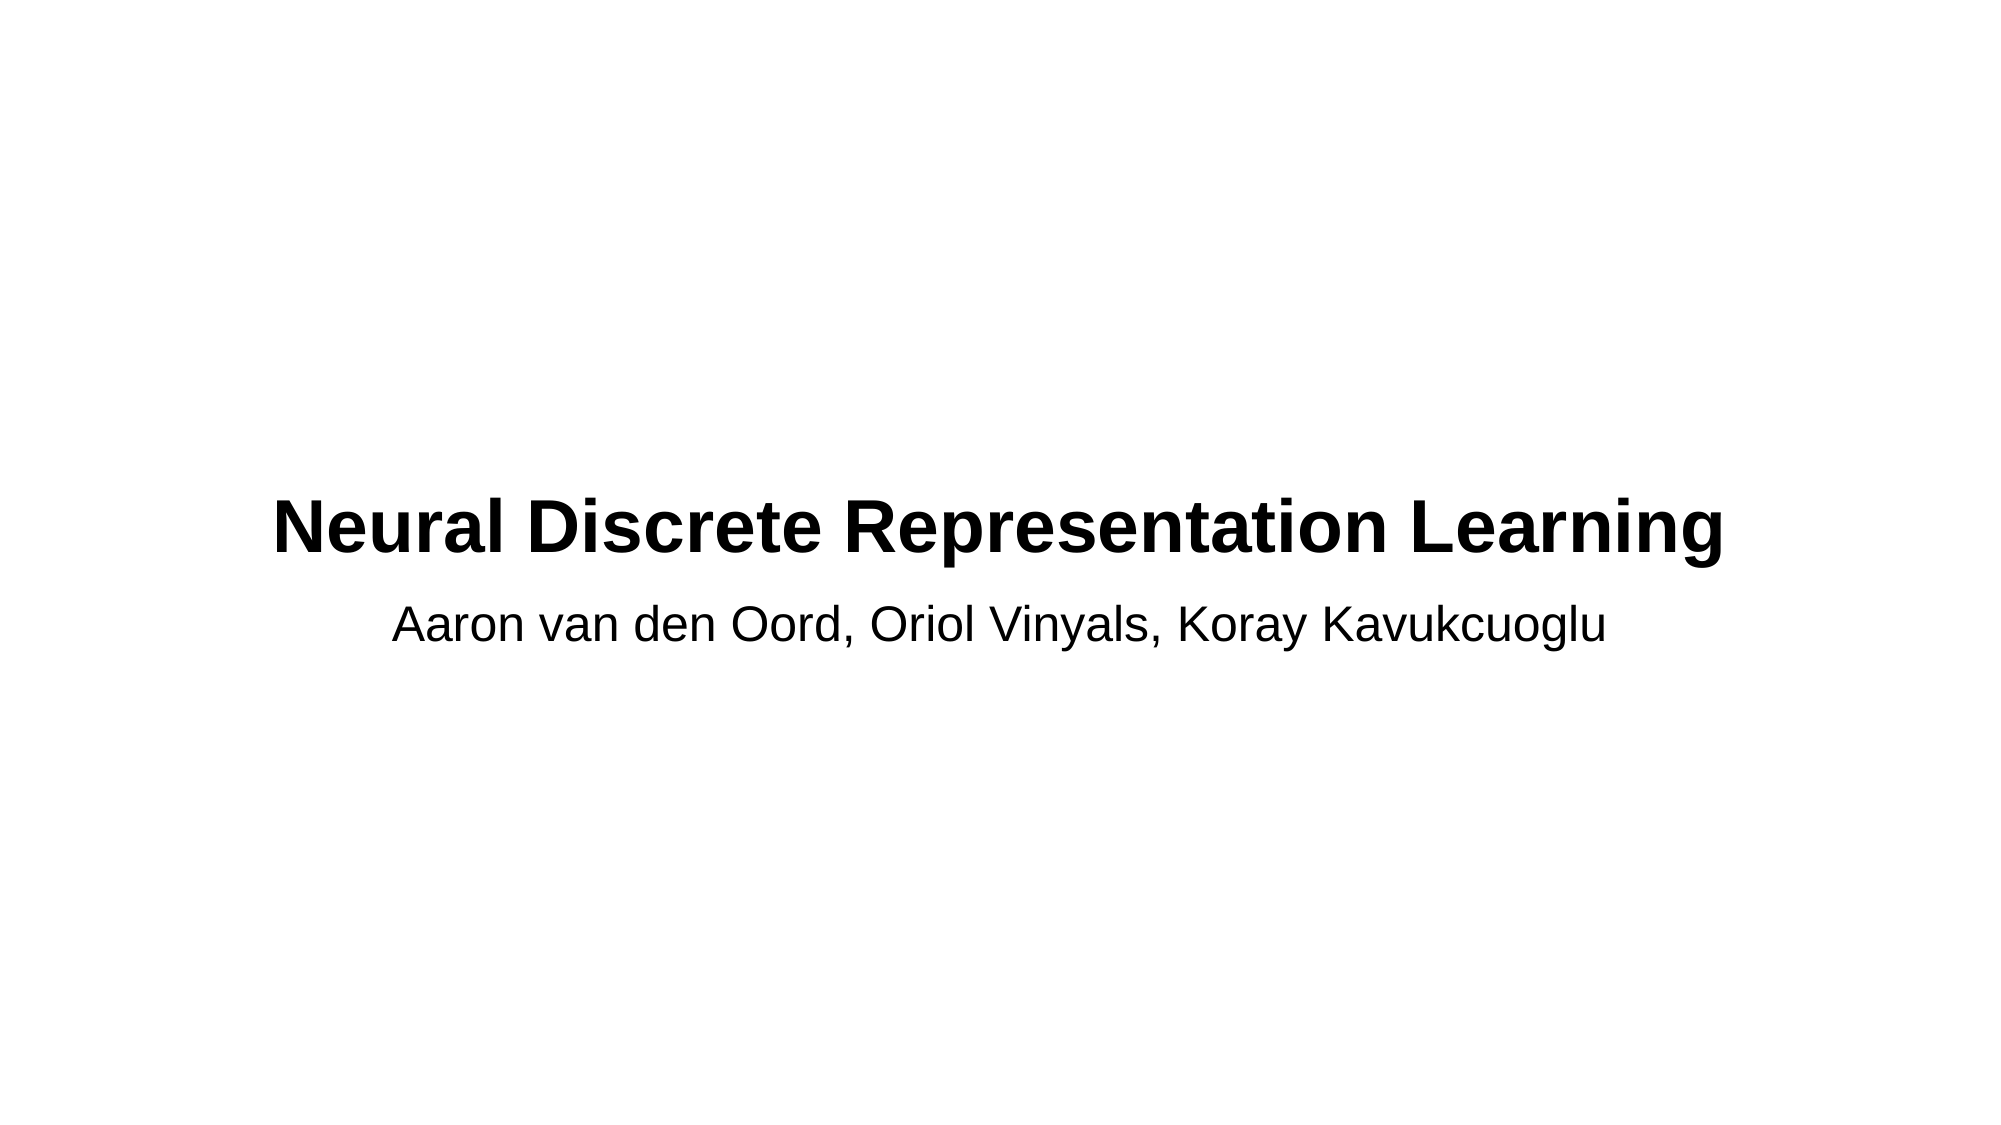

# Neural Discrete Representation Learning
Aaron van den Oord, Oriol Vinyals, Koray Kavukcuoglu